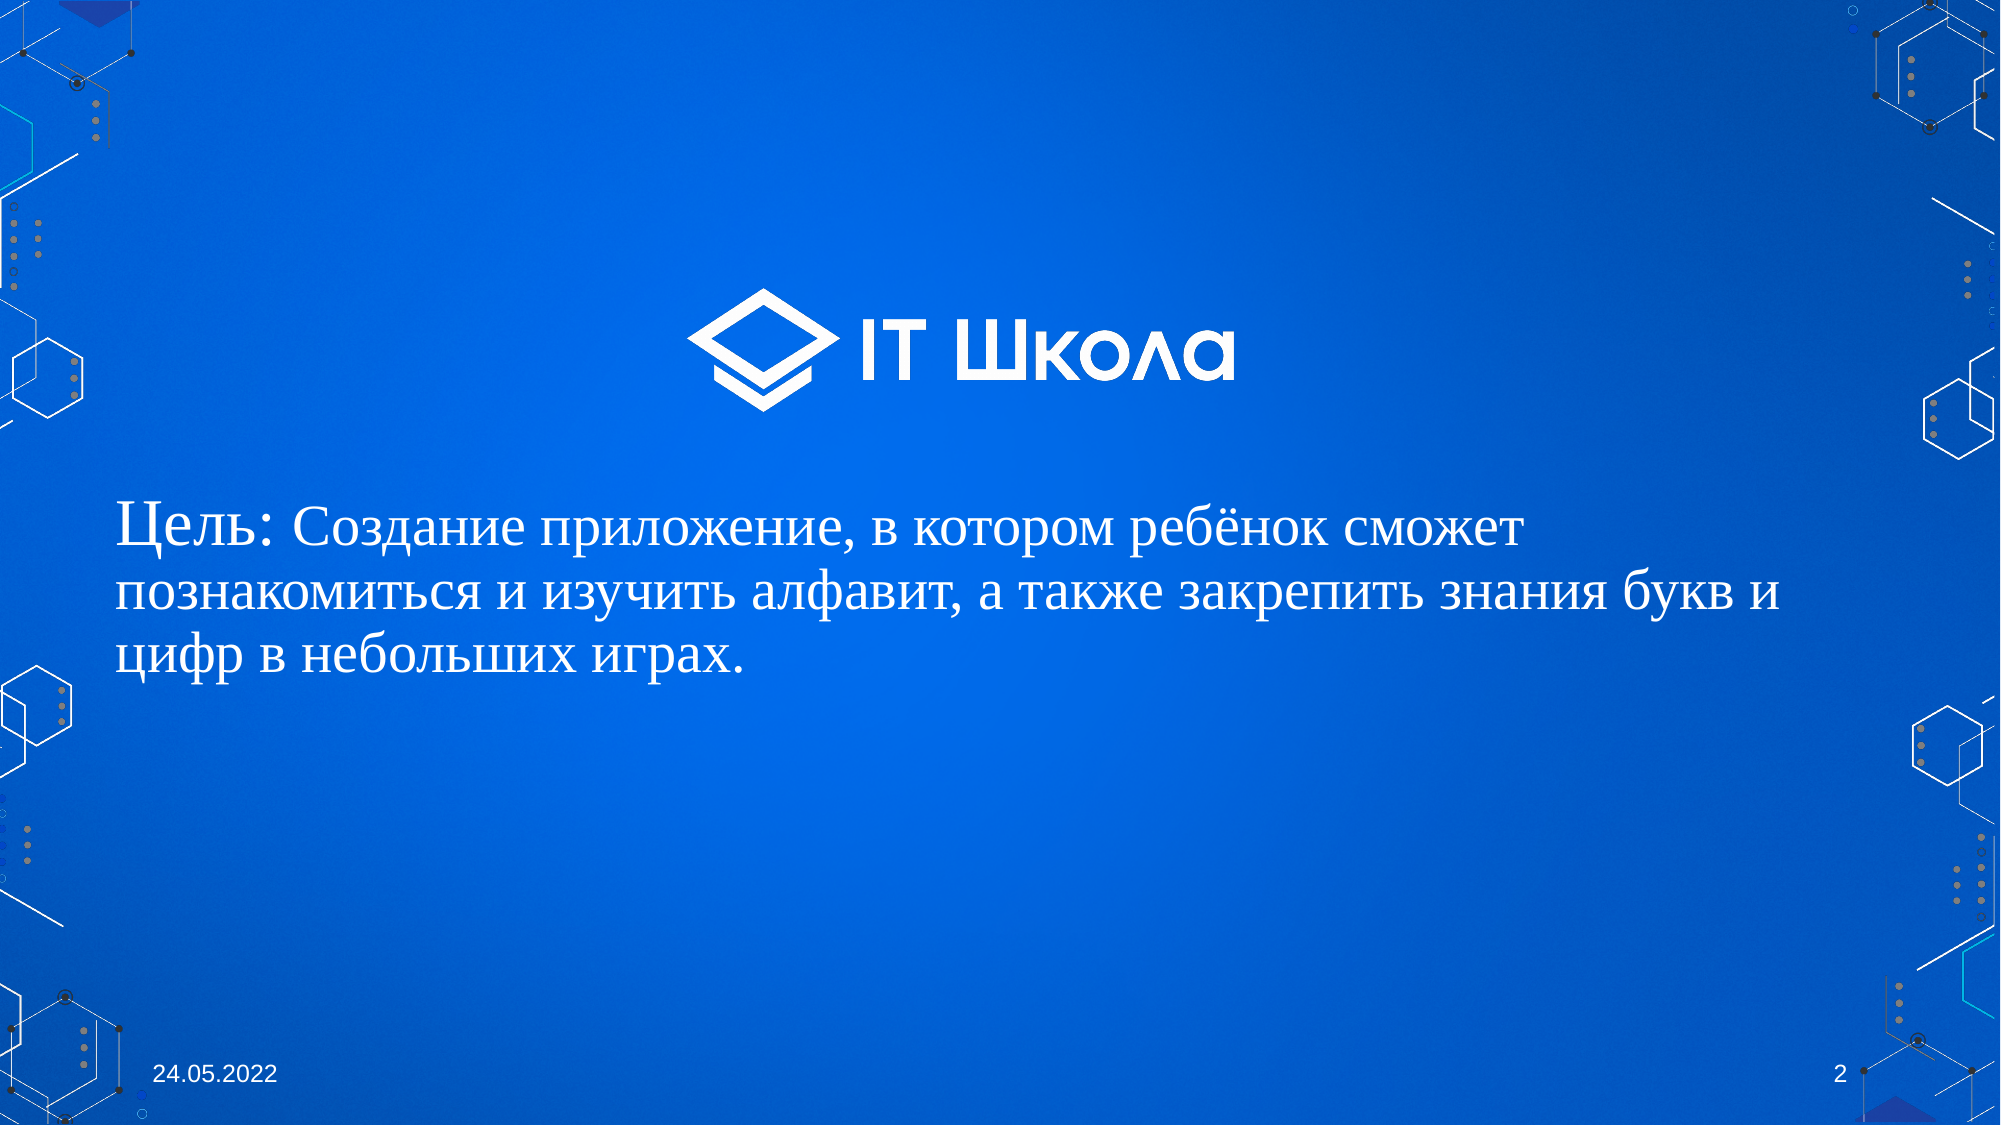

Цель: Создание приложение, в котором ребёнок сможет познакомиться и изучить алфавит, а также закрепить знания букв и цифр в небольших играх.
24.05.2022
2